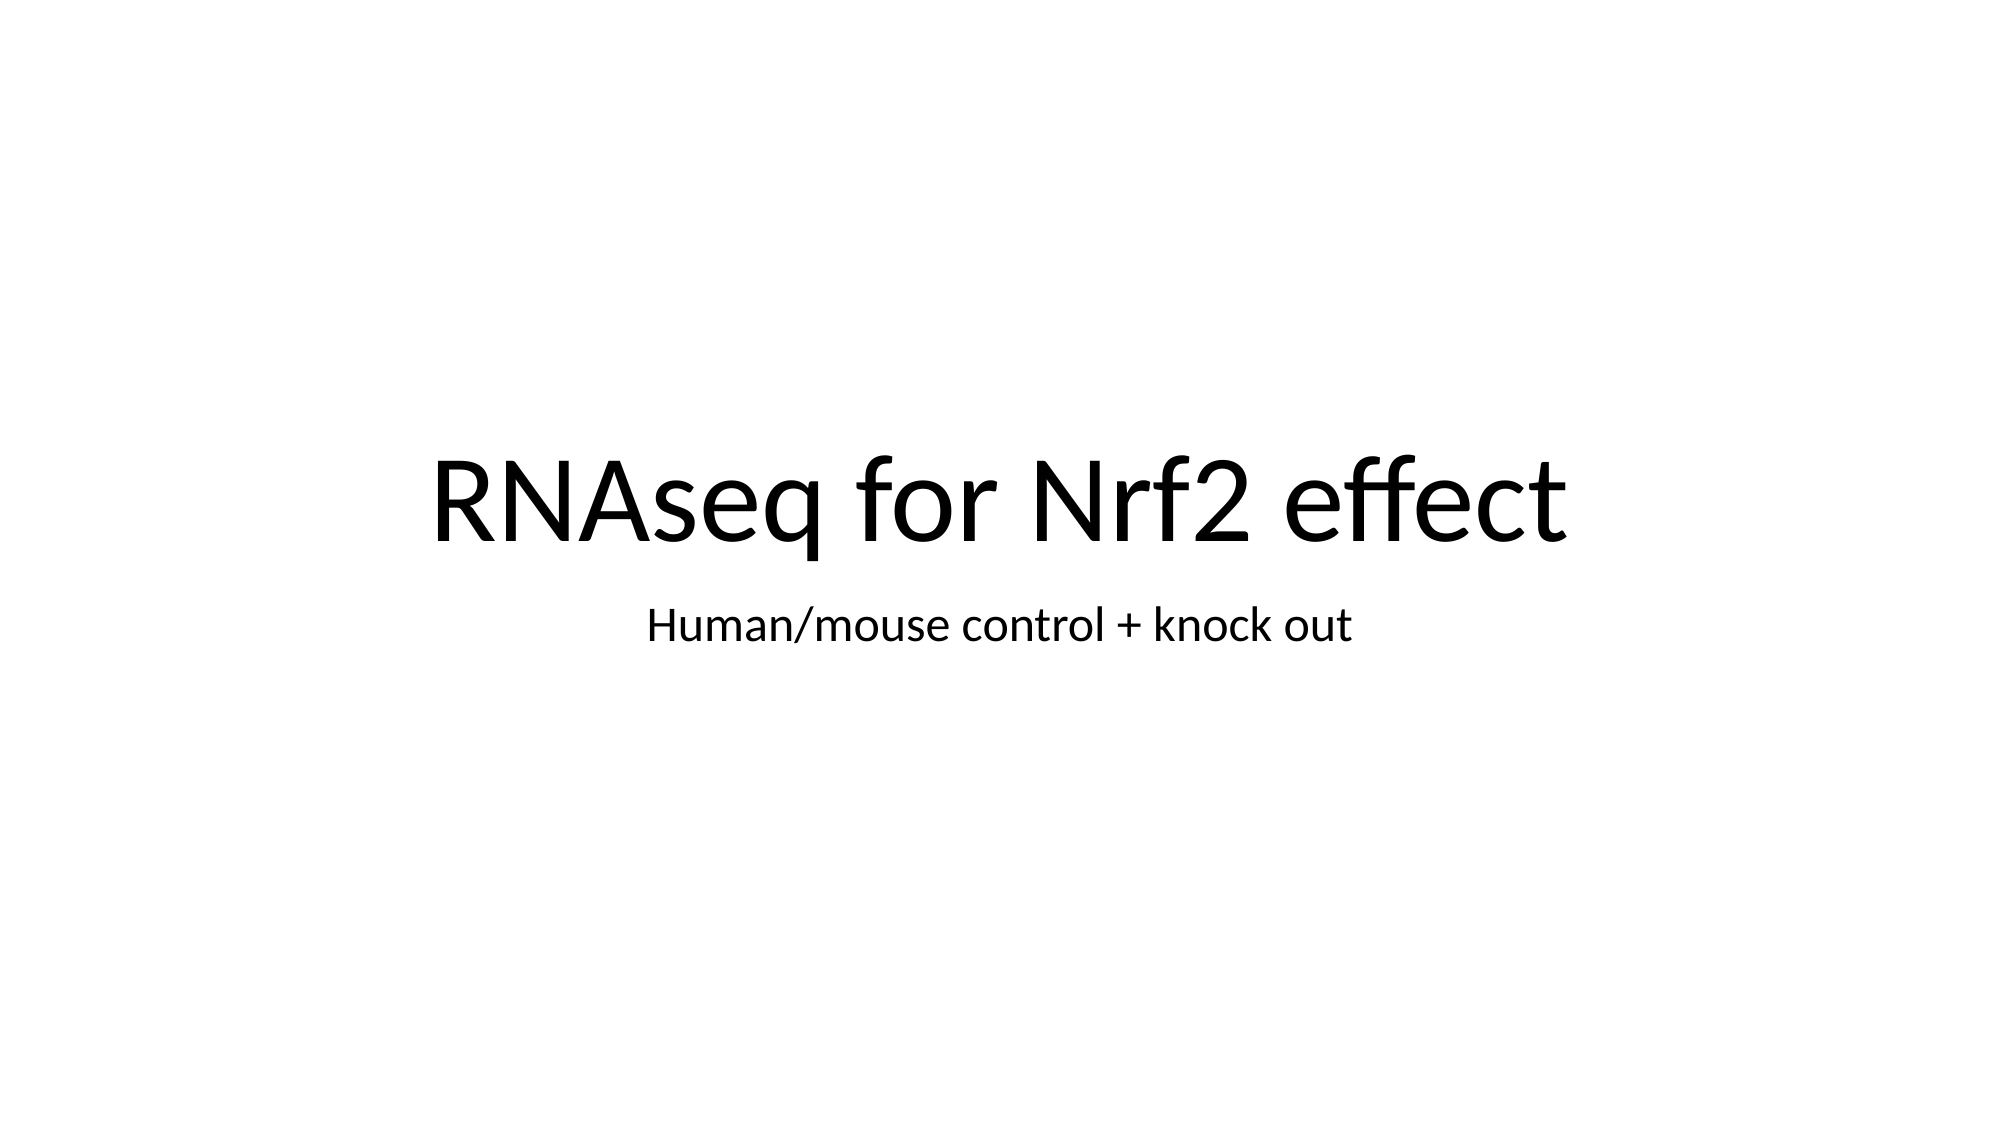

# RNAseq for Nrf2 effect
Human/mouse control + knock out